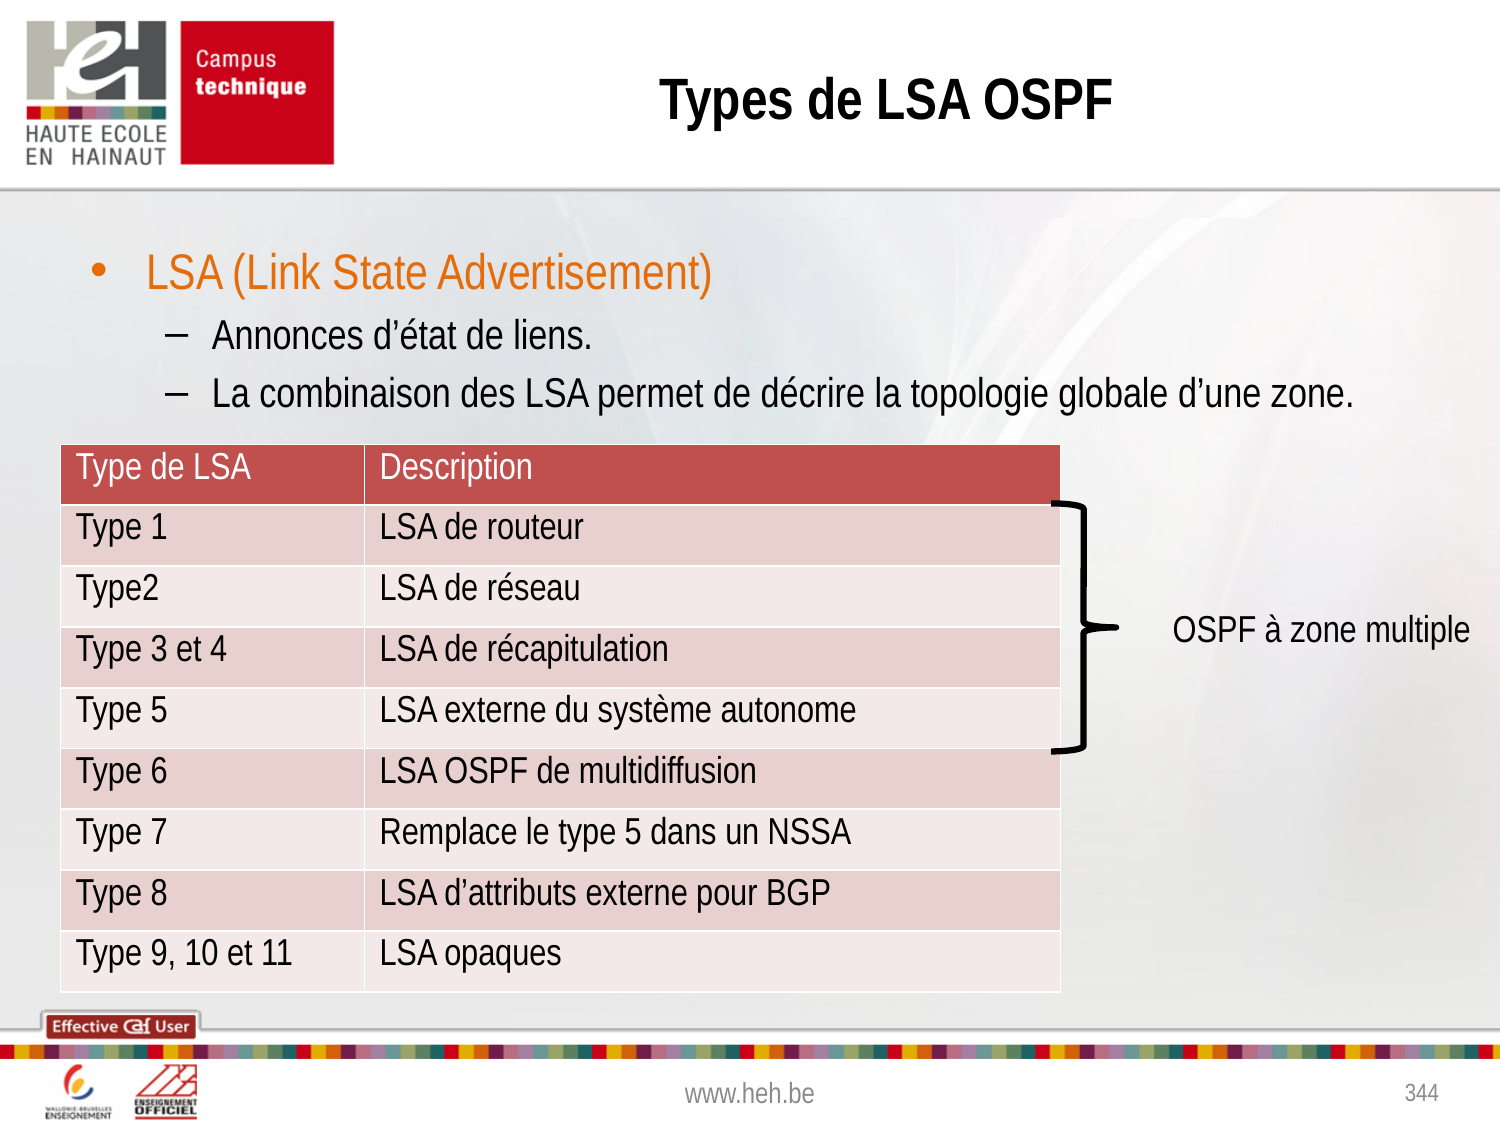

# Types de LSA OSPF
LSA (Link State Advertisement)
Annonces d’état de liens.
La combinaison des LSA permet de décrire la topologie globale d’une zone.
| Type de LSA | Description |
| --- | --- |
| Type 1 | LSA de routeur |
| Type2 | LSA de réseau |
| Type 3 et 4 | LSA de récapitulation |
| Type 5 | LSA externe du système autonome |
| Type 6 | LSA OSPF de multidiffusion |
| Type 7 | Remplace le type 5 dans un NSSA |
| Type 8 | LSA d’attributs externe pour BGP |
| Type 9, 10 et 11 | LSA opaques |

OSPF à zone multiple
www.heh.be
344